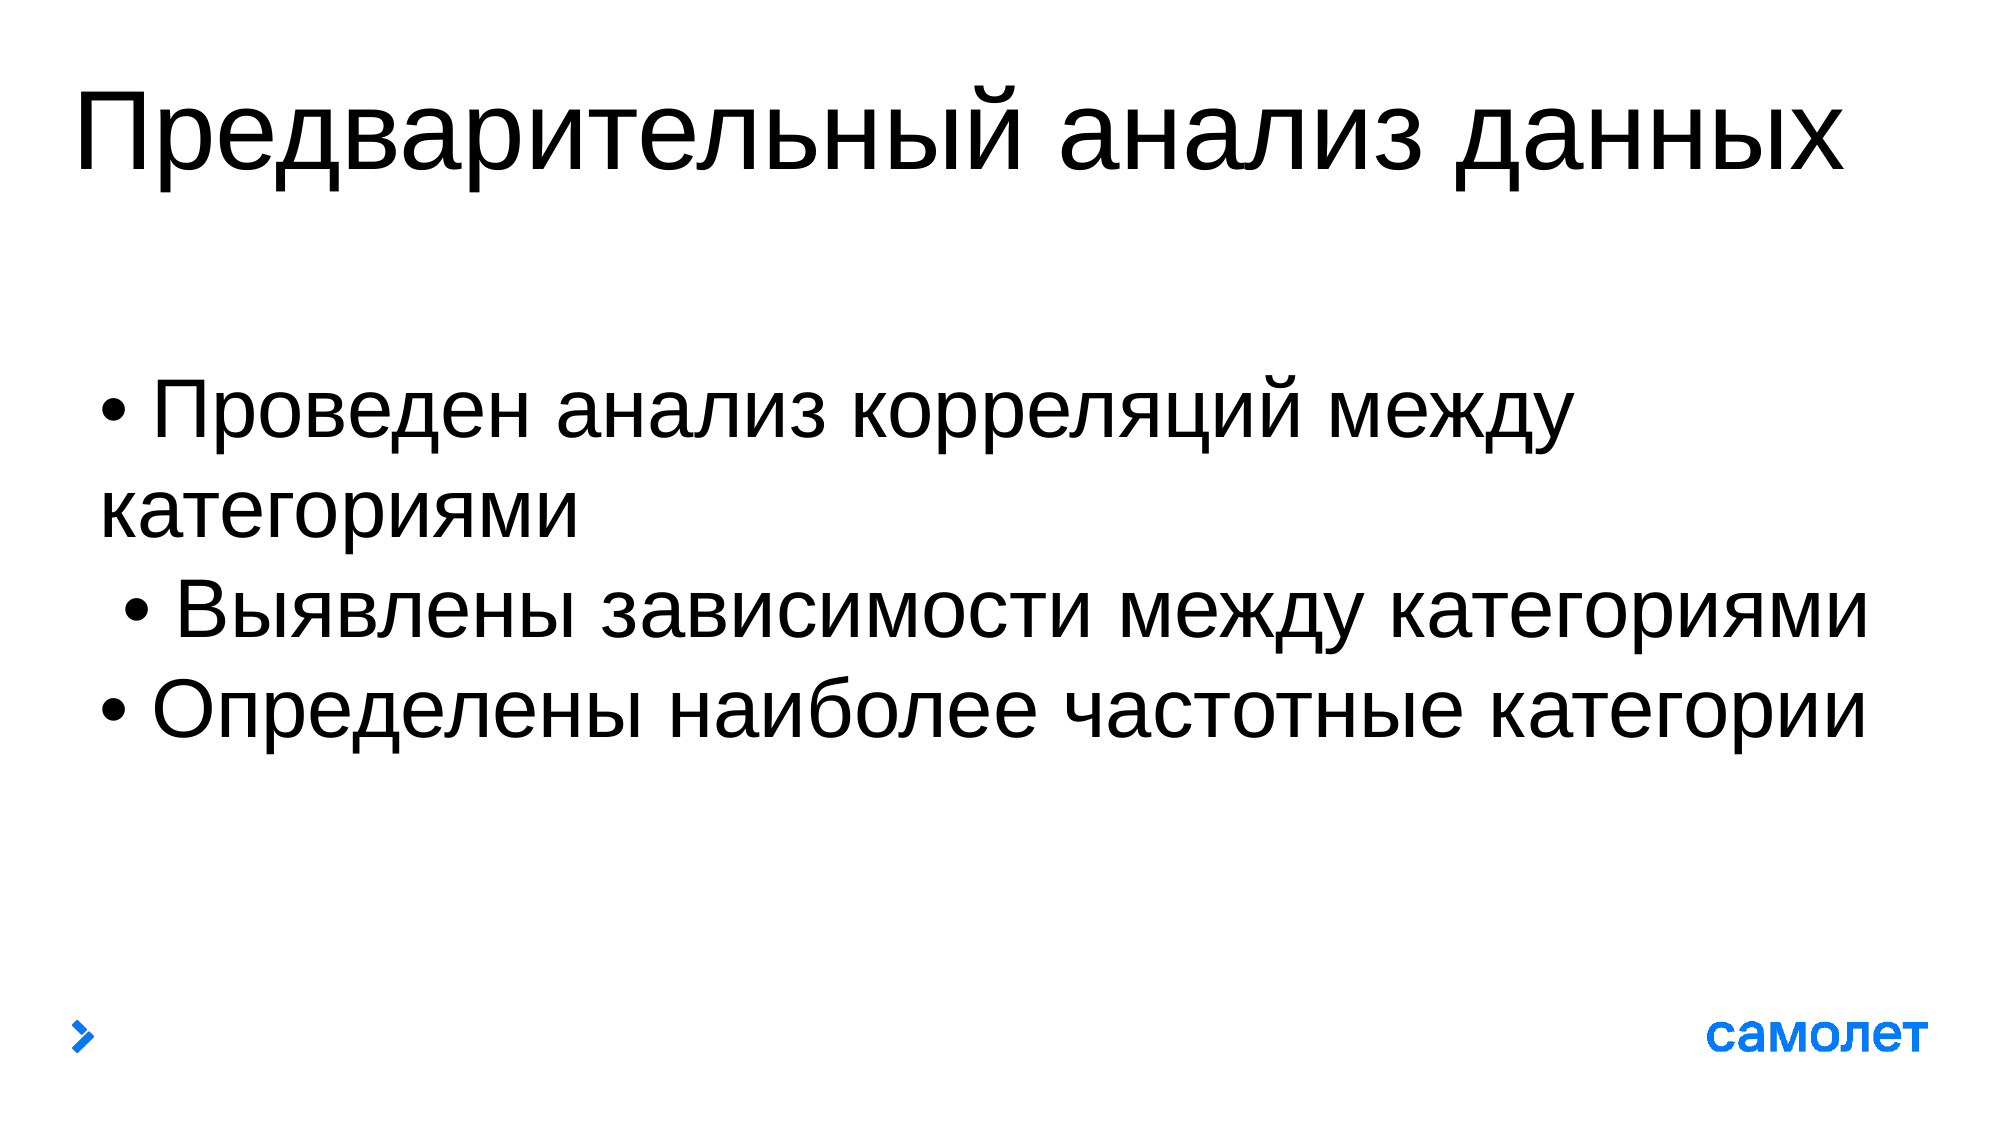

# Предварительный анализ данных
• Проведен анализ корреляций между категориями
 • Выявлены зависимости между категориями
• Определены наиболее частотные категории